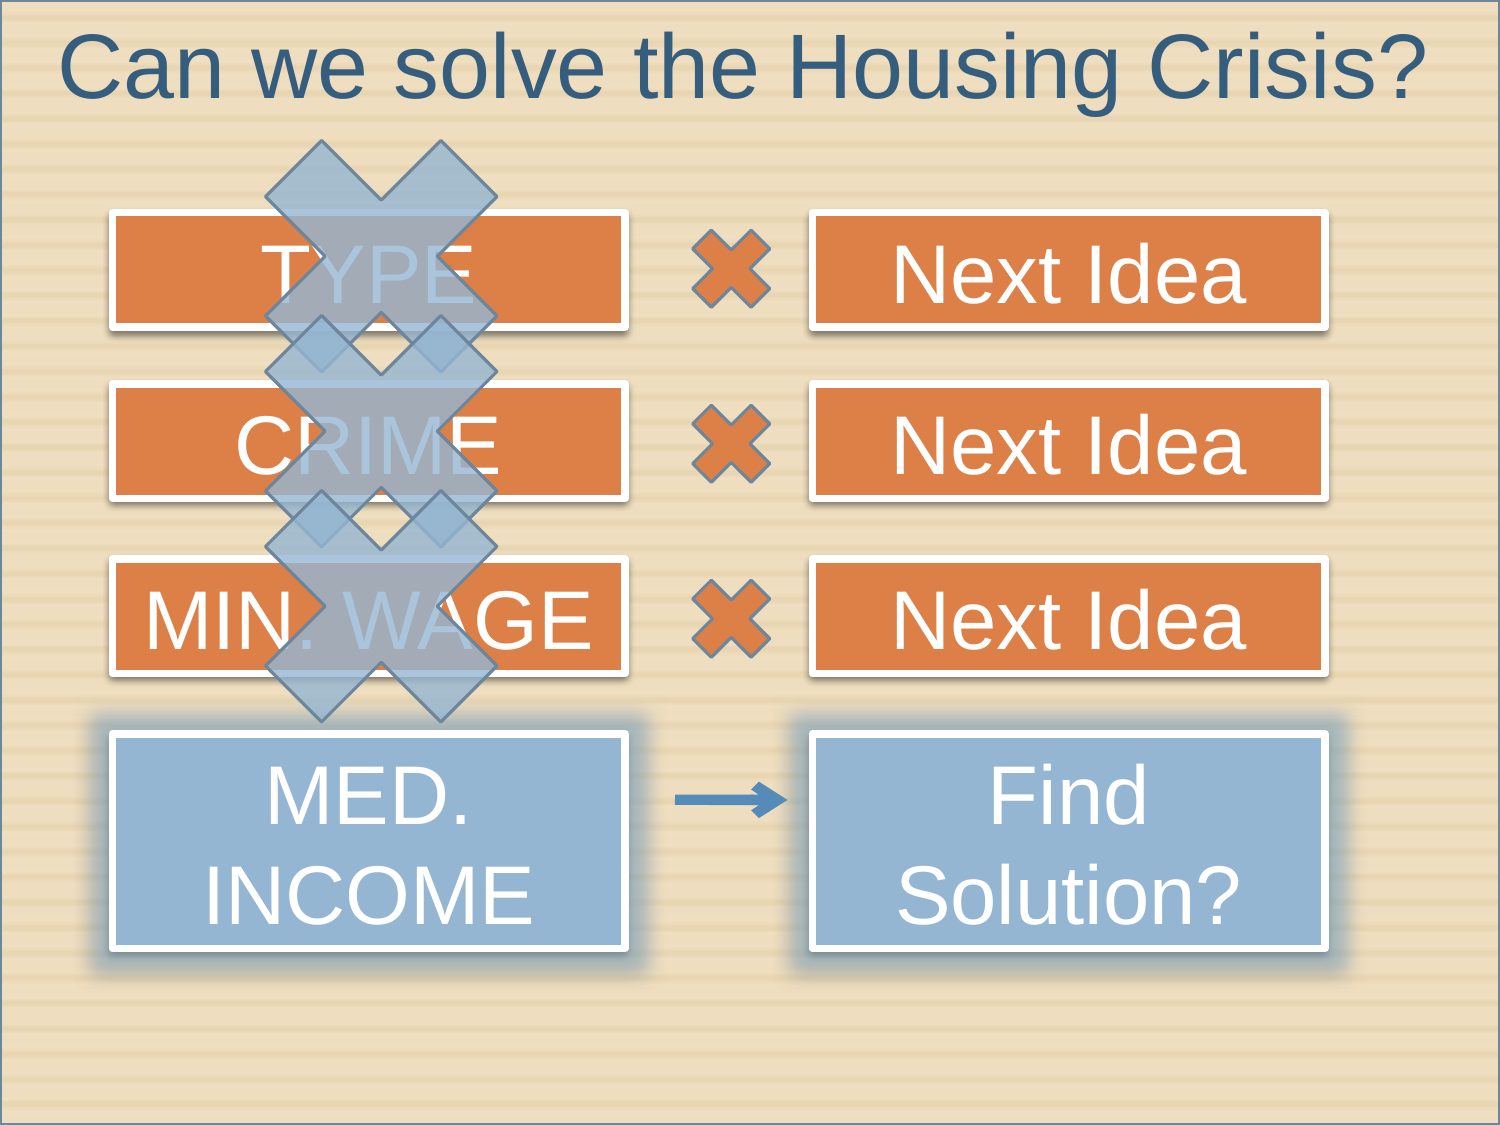

Can we solve the Housing Crisis?

TYPE

Next Idea

CRIME
Next Idea

MIN. WAGE
Next Idea

MED. INCOME
Find Solution?